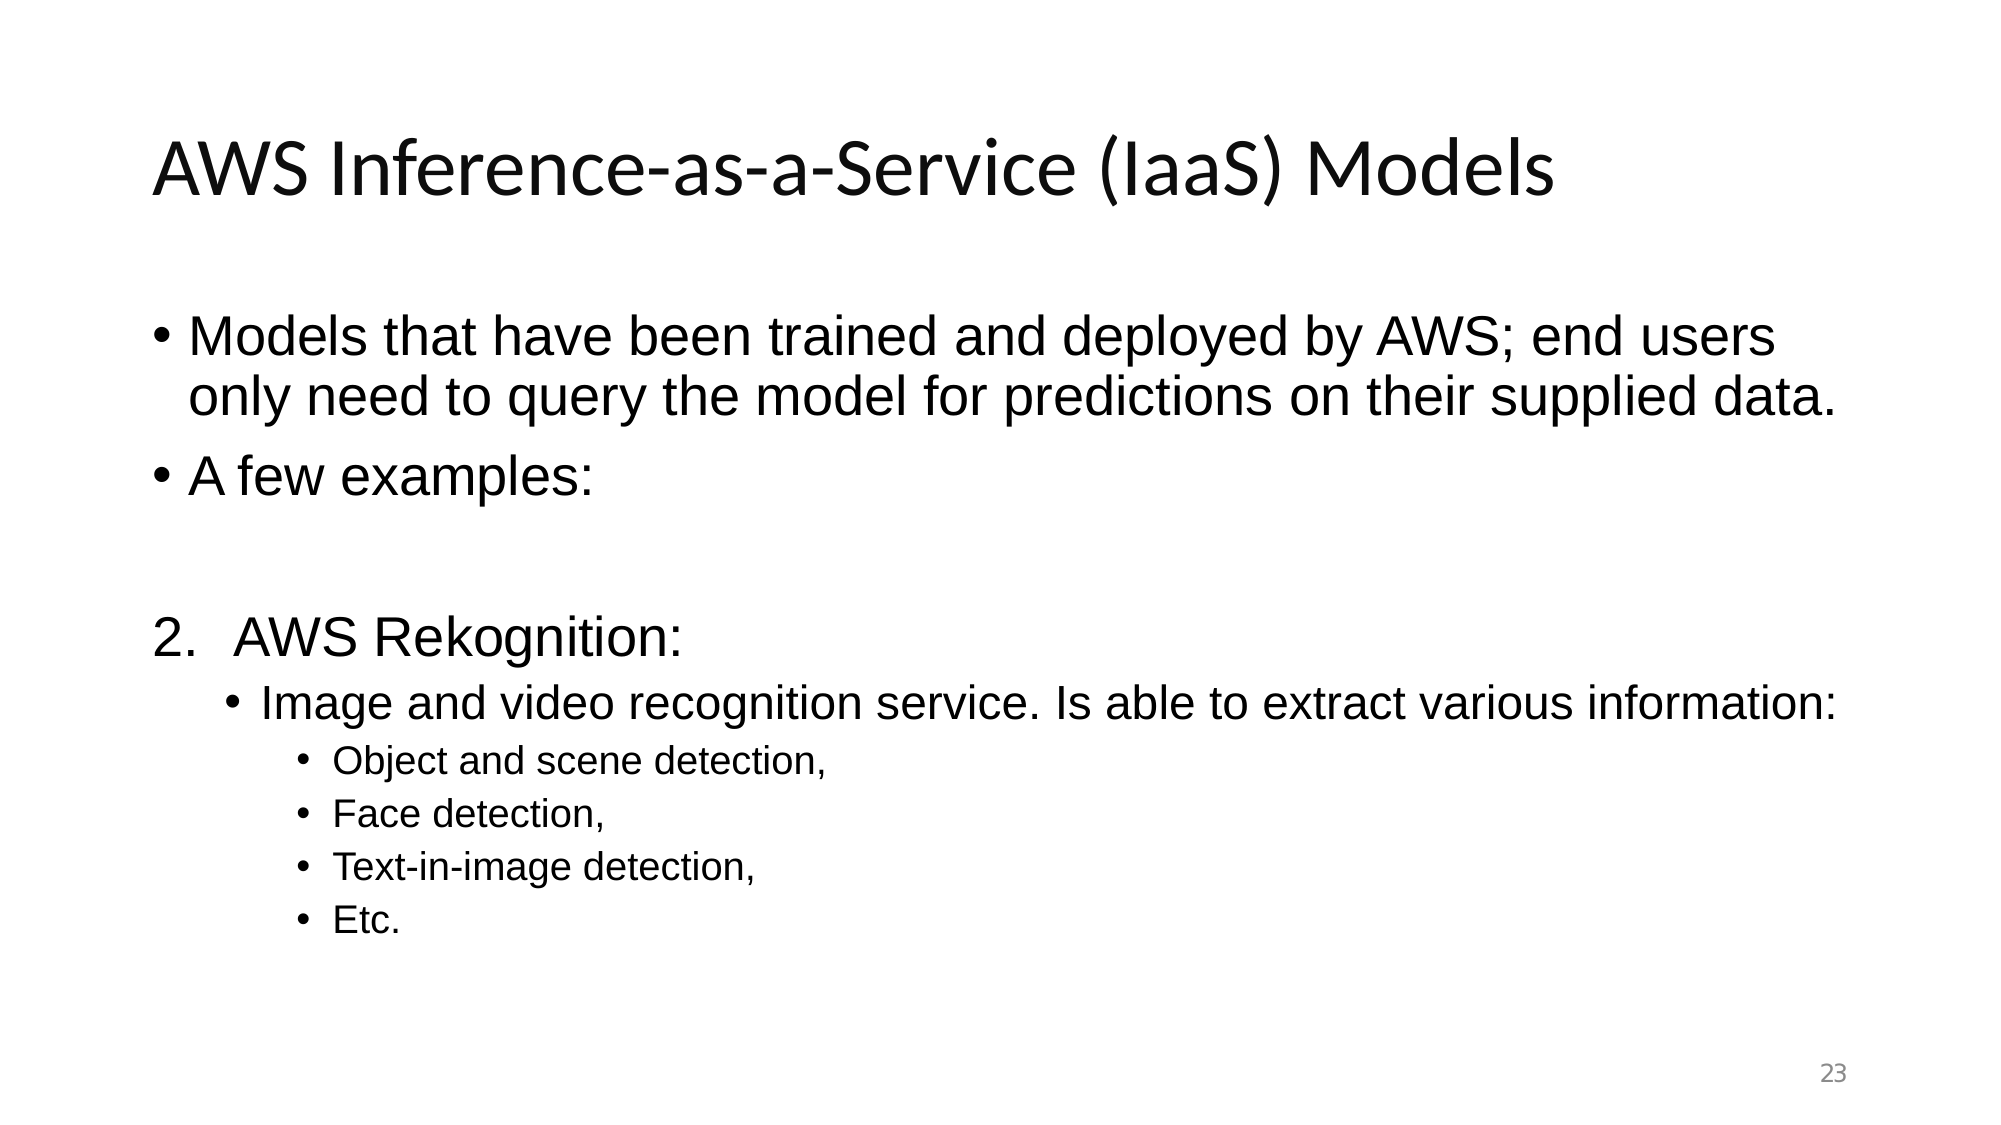

# AWS Inference-as-a-Service (IaaS) Models
Models that have been trained and deployed by AWS; end users only need to query the model for predictions on their supplied data.
A few examples:

AWS Rekognition:
Image and video recognition service. Is able to extract various information:
Object and scene detection,
Face detection,
Text-in-image detection,
Etc.
23